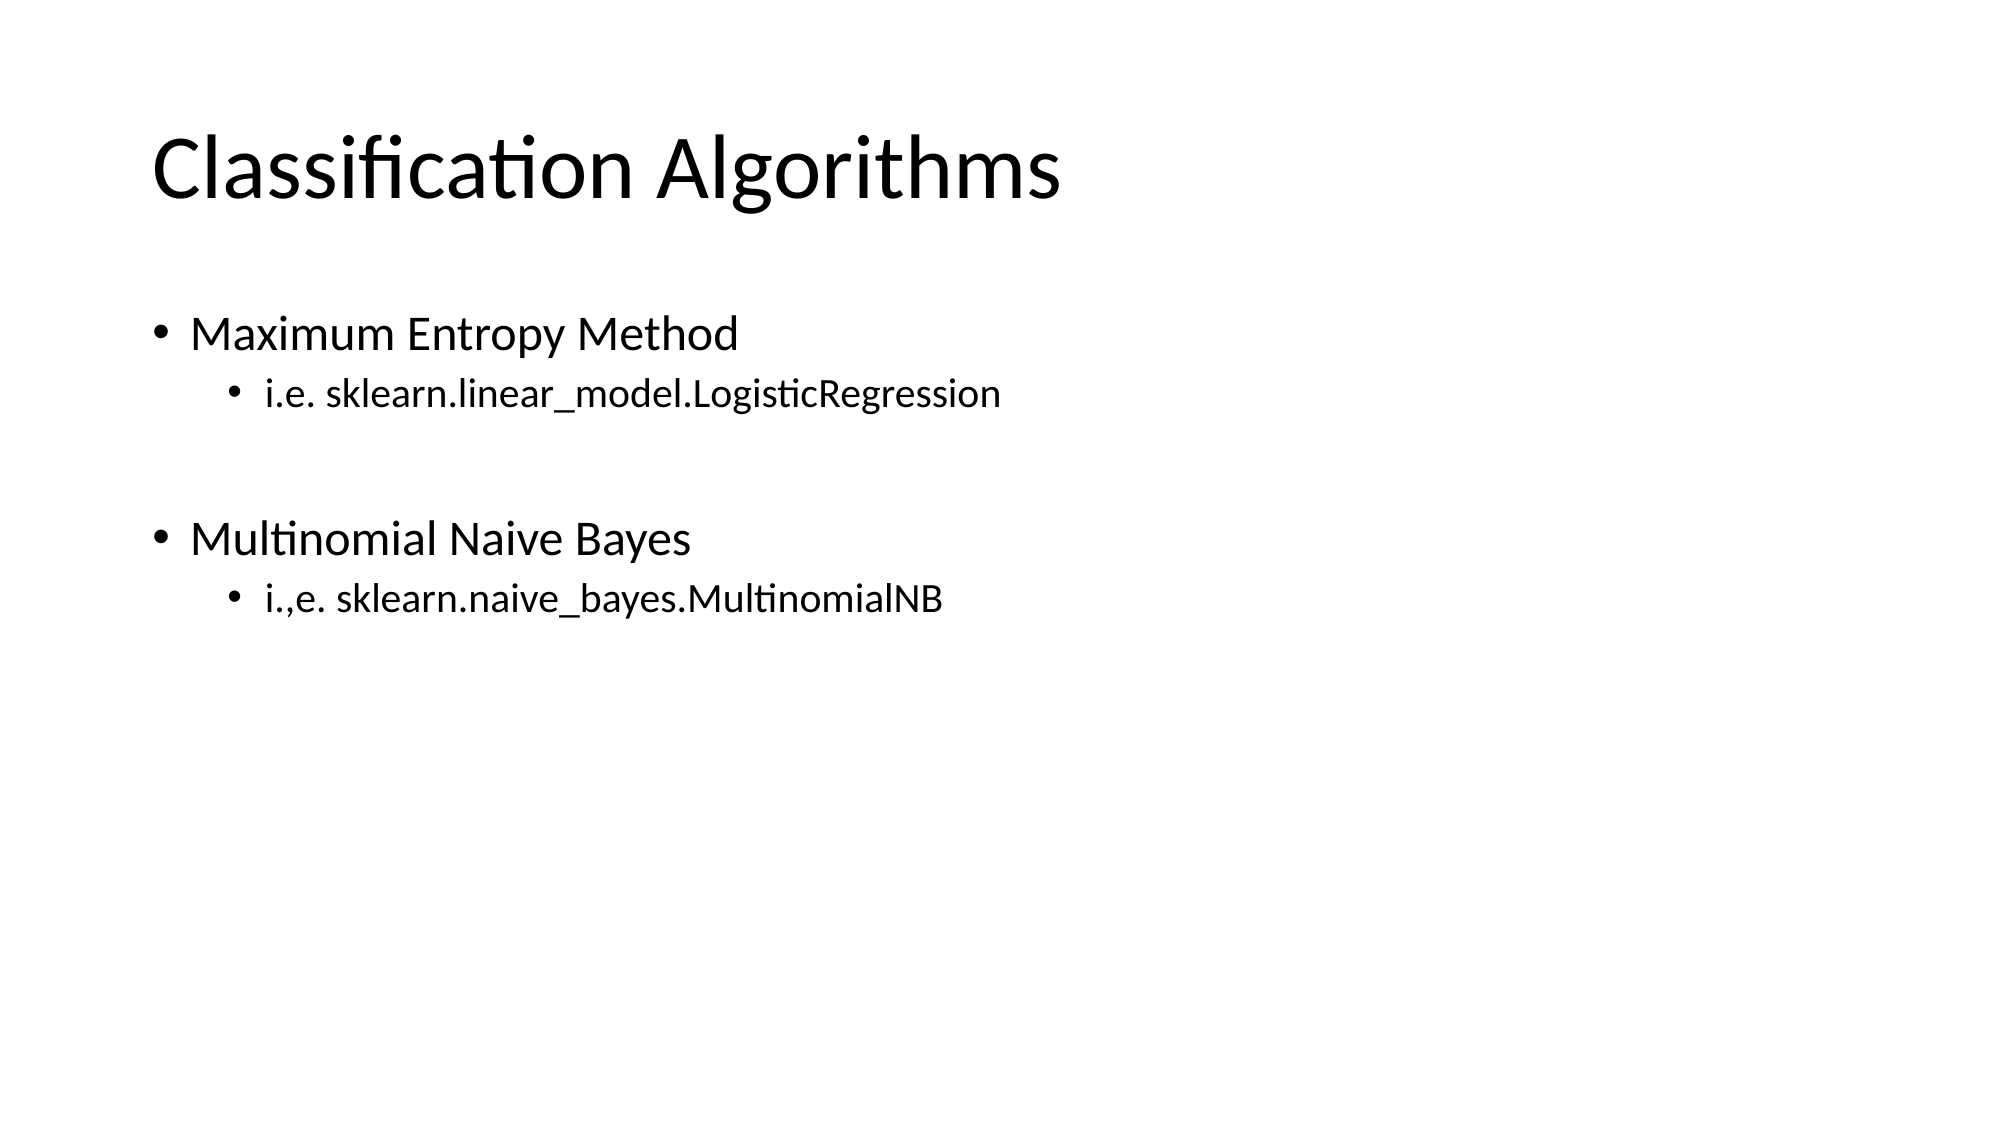

# Classification Algorithms
Maximum Entropy Method
i.e. sklearn.linear_model.LogisticRegression

Multinomial Naive Bayes
i.,e. sklearn.naive_bayes.MultinomialNB